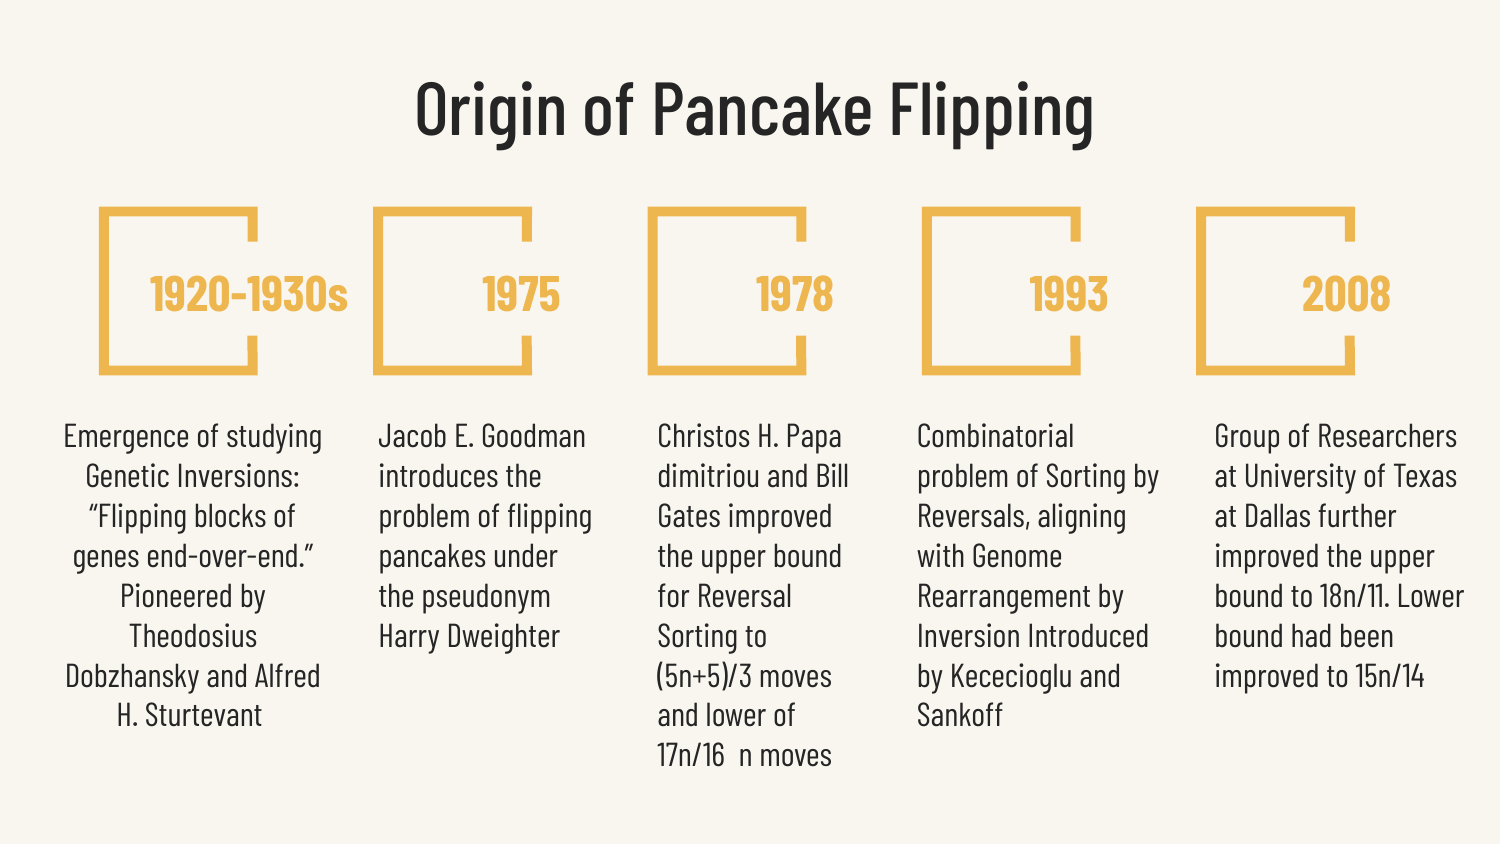

# Origin of Pancake Flipping

2008
1978
1993
1920-1930s
1975
Emergence of studying Genetic Inversions:
“Flipping blocks of genes end-over-end.”
Pioneered by Theodosius Dobzhansky and Alfred H. Sturtevant
Jacob E. Goodman introduces the problem of flipping pancakes under the pseudonym Harry Dweighter
Combinatorial problem of Sorting by Reversals, aligning with Genome Rearrangement by Inversion Introduced by Kececioglu and Sankoff
Group of Researchers at University of Texas at Dallas further improved the upper bound to 18n/11. Lower bound had been improved to 15n/14
Christos H. Papa­dimitriou and Bill Gates improved the upper bound for Reversal Sorting to  (5n+5)/3 moves and lower of 17n/16  n moves